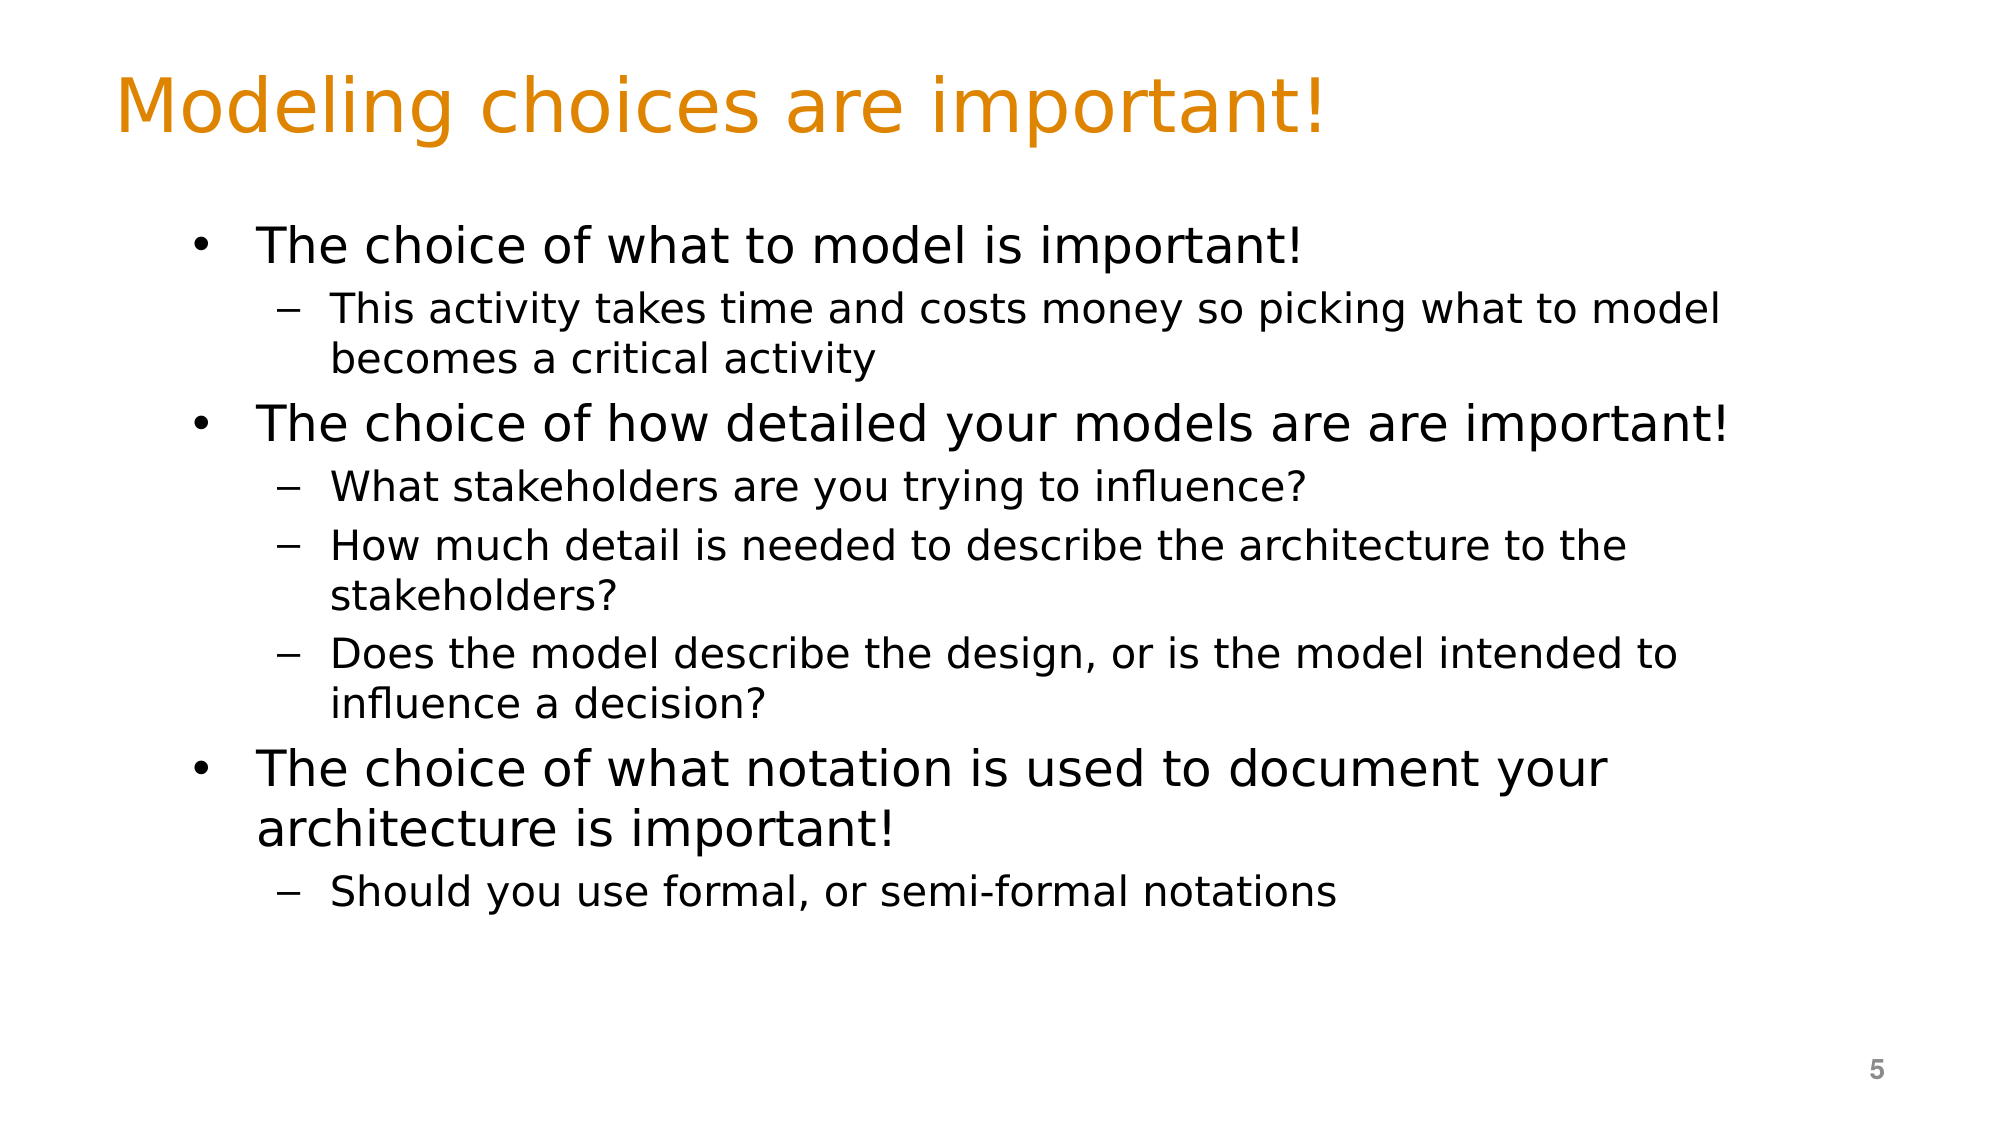

# Modeling choices are important!
The choice of what to model is important!
This activity takes time and costs money so picking what to model becomes a critical activity
The choice of how detailed your models are are important!
What stakeholders are you trying to influence?
How much detail is needed to describe the architecture to the stakeholders?
Does the model describe the design, or is the model intended to influence a decision?
The choice of what notation is used to document your architecture is important!
Should you use formal, or semi-formal notations

5